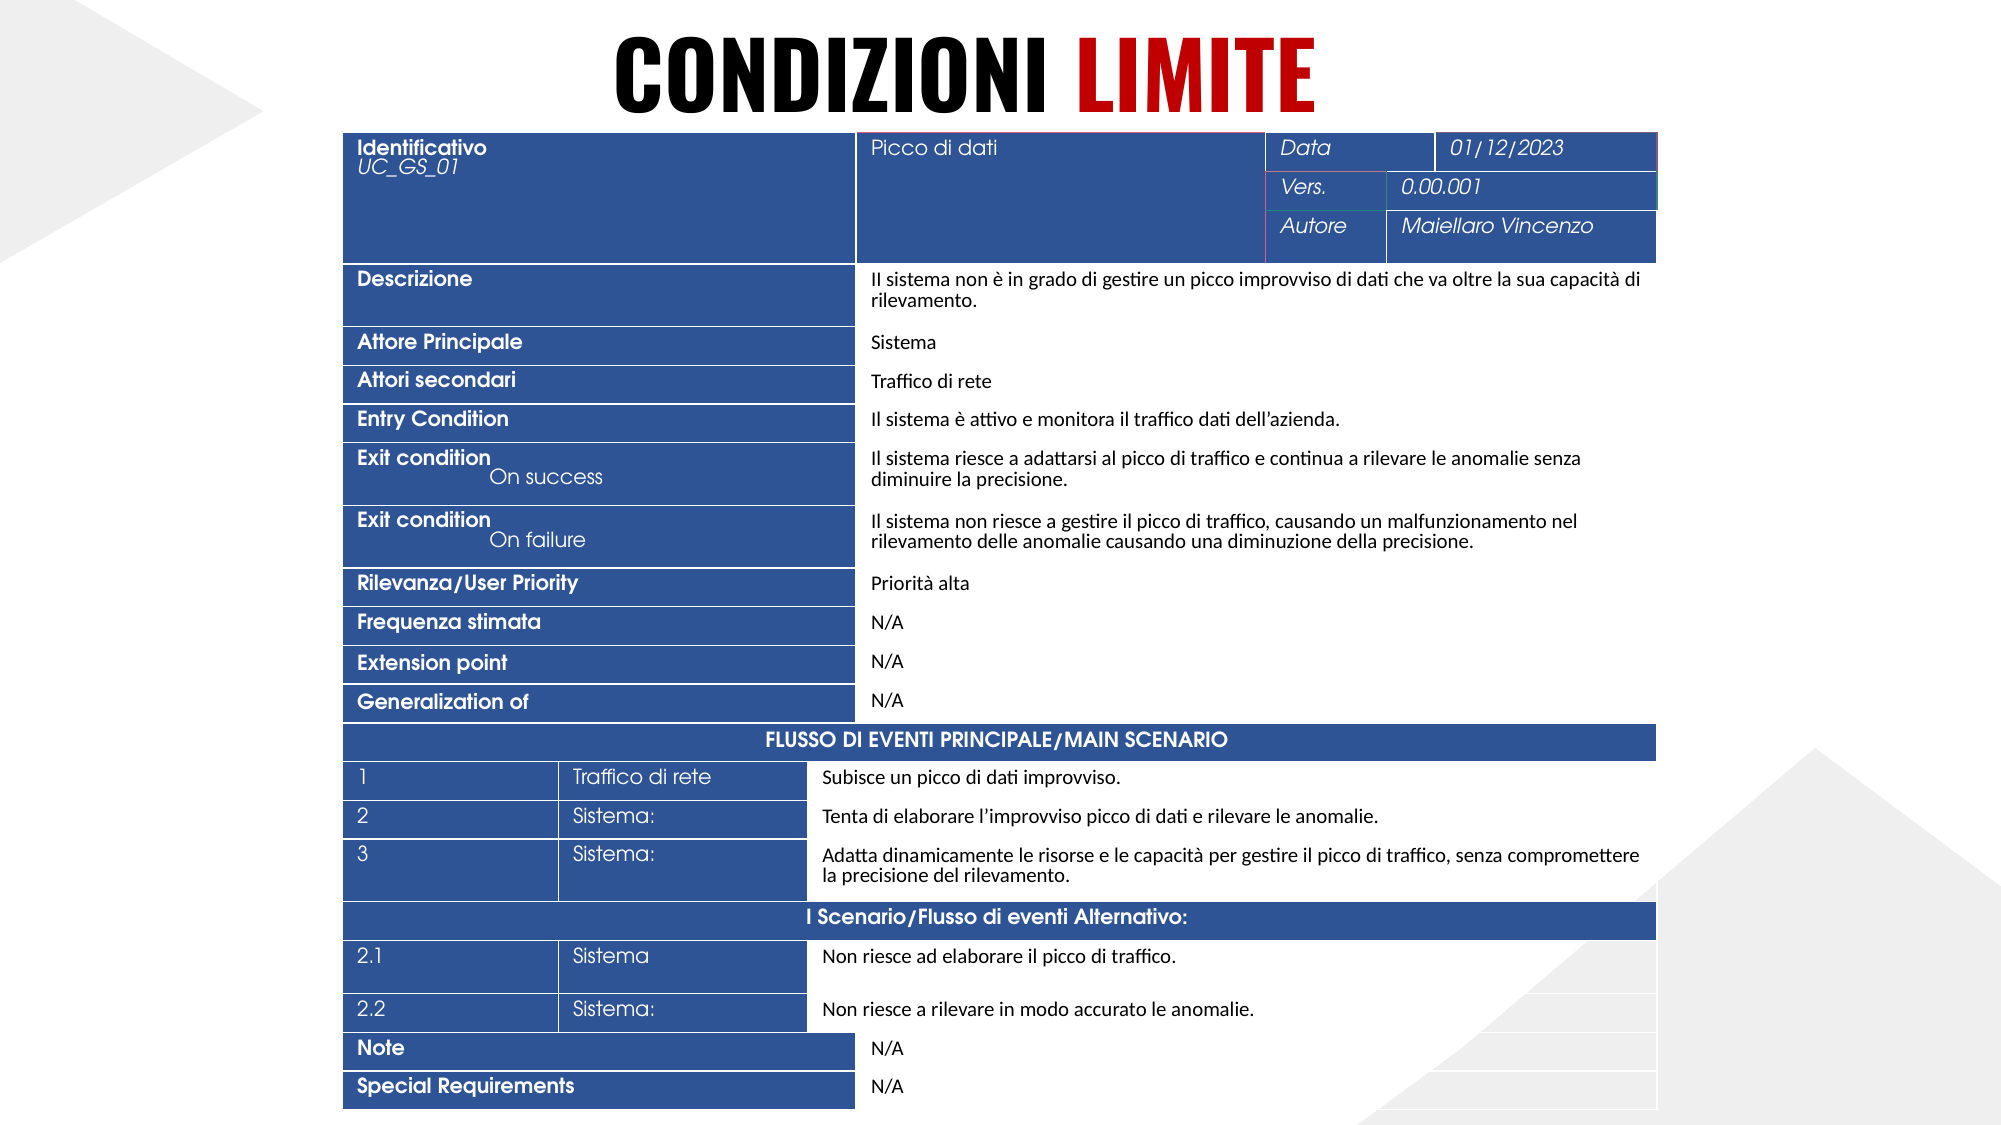

CONDIZIONI LIMITE
| Identificativo  UC\_GS\_01 |  |  | Picco di dati | Data |  | 01/12/2023 |
| --- | --- | --- | --- | --- | --- | --- |
|  |  |  |  | Vers. | 0.00.001 |  |
|  |  |  |  | Autore | Maiellaro Vincenzo |  |
| Descrizione |  |  | II sistema non è in grado di gestire un picco improvviso di dati che va oltre la sua capacità di rilevamento. |  |  |  |
| Attore Principale |  |  | Sistema |  |  |  |
| Attori secondari |  |  | Traffico di rete |  |  |  |
| Entry Condition |  |  | Il sistema è attivo e monitora il traffico dati dell’azienda. |  |  |  |
| Exit condition                         On success |  |  | Il sistema riesce a adattarsi al picco di traffico e continua a rilevare le anomalie senza diminuire la precisione. |  |  |  |
| Exit condition                         On failure |  |  | Il sistema non riesce a gestire il picco di traffico, causando un malfunzionamento nel rilevamento delle anomalie causando una diminuzione della precisione. |  |  |  |
| Rilevanza/User Priority |  |  | Priorità alta |  |  |  |
| Frequenza stimata |  |  | N/A |  |  |  |
| Extension point |  |  | N/A |  |  |  |
| Generalization of |  |  | N/A |  |  |  |
| FLUSSO DI EVENTI PRINCIPALE/MAIN SCENARIO |  |  |  |  |  |  |
| 1 | Traffico di rete | Subisce un picco di dati improvviso. |  |  |  |  |
| 2 | Sistema: | Tenta di elaborare l’improvviso picco di dati e rilevare le anomalie. |  |  |  |  |
| 3 | Sistema: | Adatta dinamicamente le risorse e le capacità per gestire il picco di traffico, senza compromettere la precisione del rilevamento. |  |  |  |  |
| I Scenario/Flusso di eventi Alternativo: |  |  |  |  |  |  |
| 2.1 | Sistema | Non riesce ad elaborare il picco di traffico. |  |  |  |  |
| 2.2 | Sistema: | Non riesce a rilevare in modo accurato le anomalie. |  |  |  |  |
| Note |  |  | N/A |  |  |  |
| Special Requirements |  |  | N/A |  |  |  |